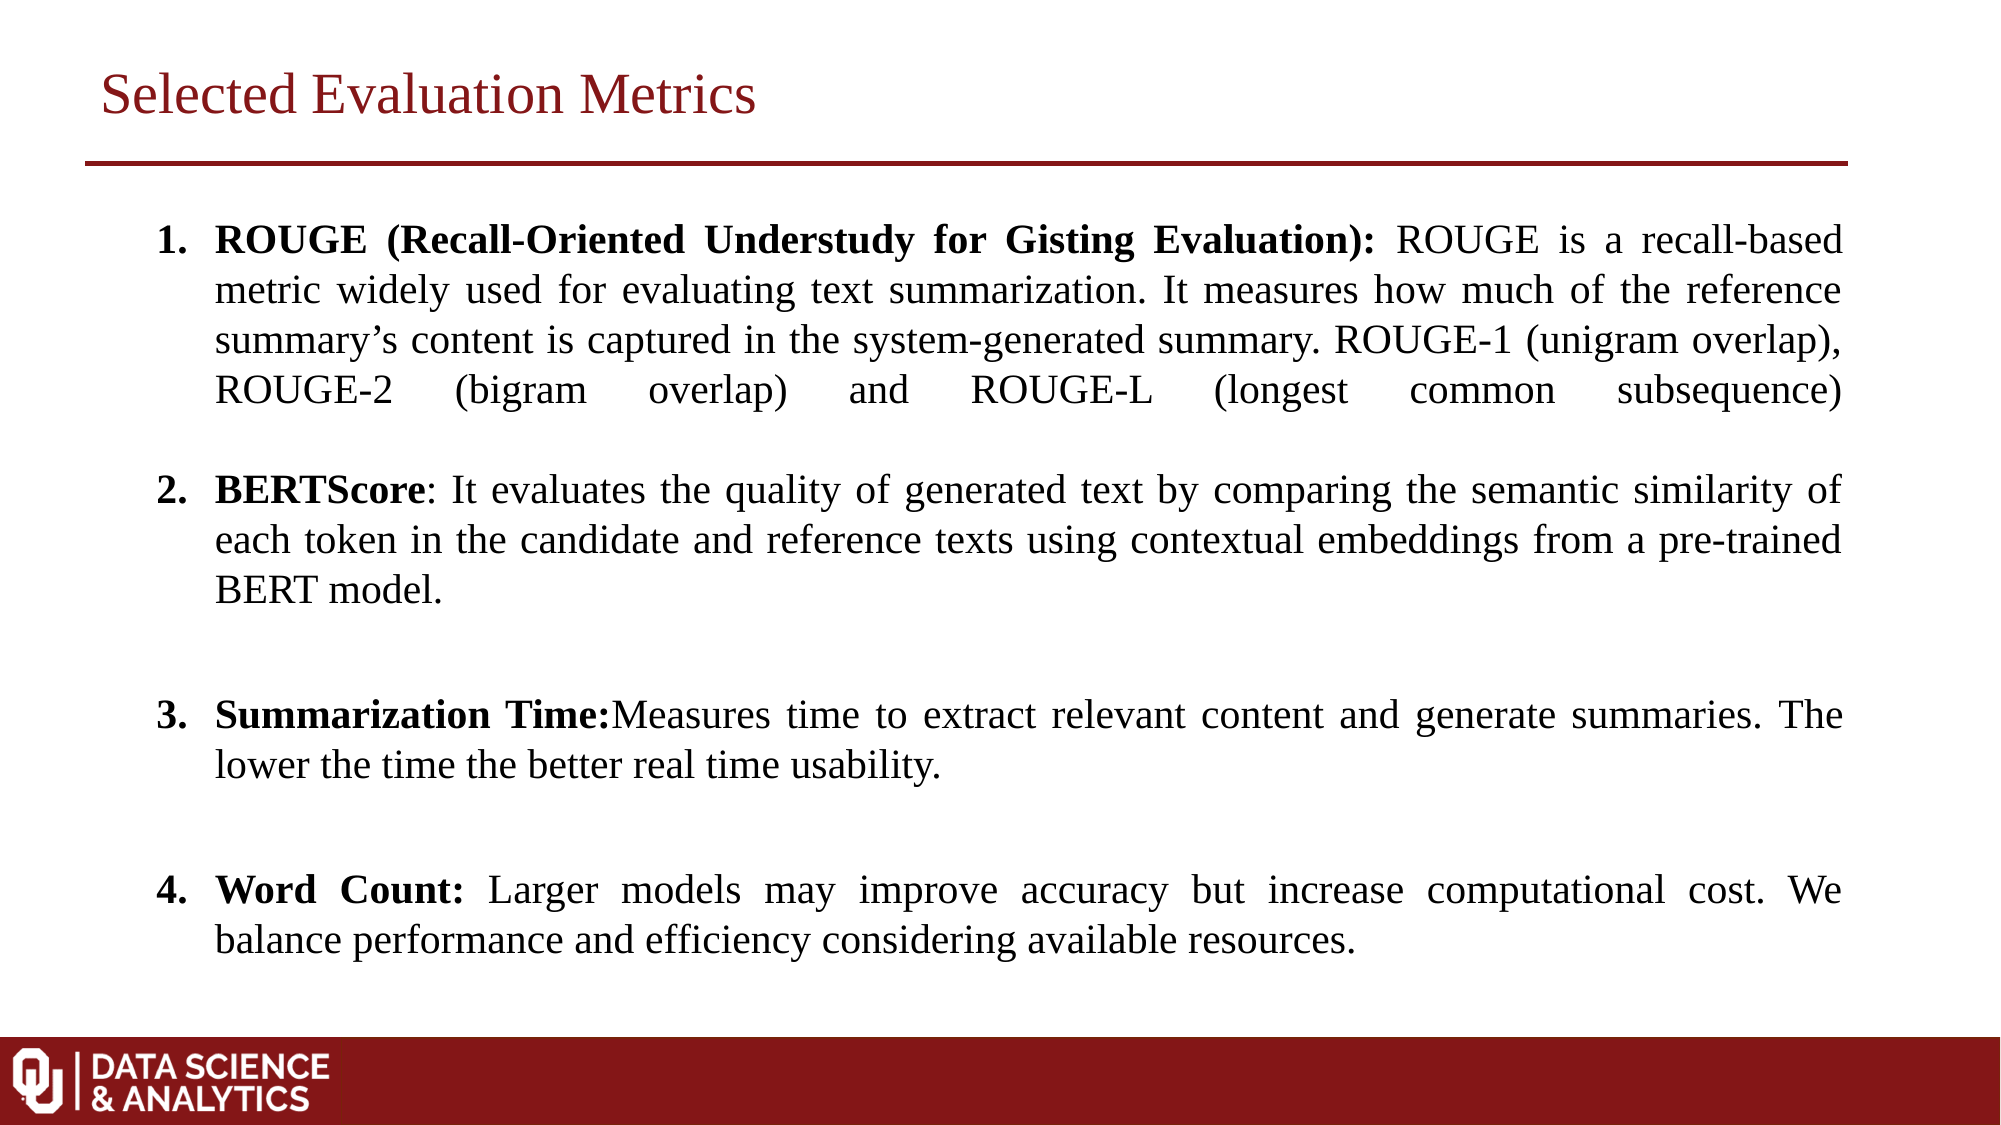

Selected Evaluation Metrics
ROUGE (Recall-Oriented Understudy for Gisting Evaluation): ROUGE is a recall-based metric widely used for evaluating text summarization. It measures how much of the reference summary’s content is captured in the system-generated summary. ROUGE-1 (unigram overlap), ROUGE-2 (bigram overlap) and ROUGE-L (longest common subsequence)
BERTScore: It evaluates the quality of generated text by comparing the semantic similarity of each token in the candidate and reference texts using contextual embeddings from a pre-trained BERT model.

Summarization Time:Measures time to extract relevant content and generate summaries. The lower the time the better real time usability.

Word Count: Larger models may improve accuracy but increase computational cost. We balance performance and efficiency considering available resources.